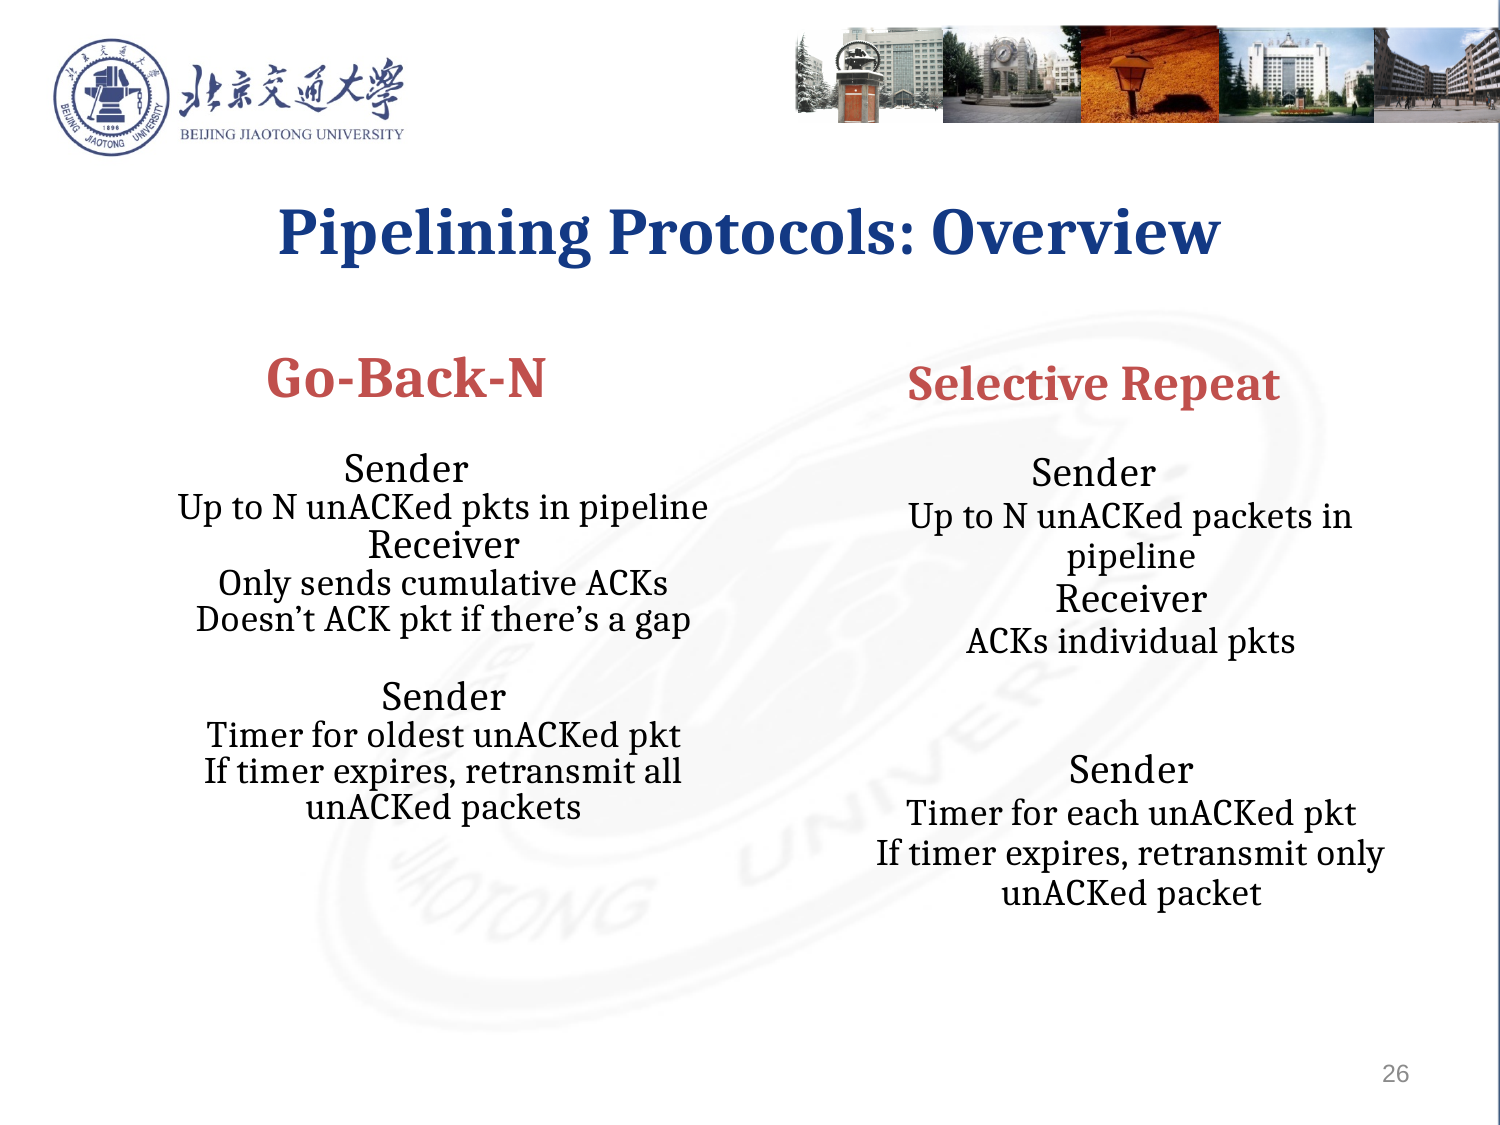

Pipelining Protocols: Overview
Go-Back-N
Selective Repeat
Sender
Up to N unACKed pkts in pipeline
Receiver
Only sends cumulative ACKs
Doesn’t ACK pkt if there’s a gap

Sender
Timer for oldest unACKed pkt
If timer expires, retransmit all unACKed packets

Sender
Up to N unACKed packets in pipeline
Receiver
ACKs individual pkts

Sender
Timer for each unACKed pkt
If timer expires, retransmit only unACKed packet

26